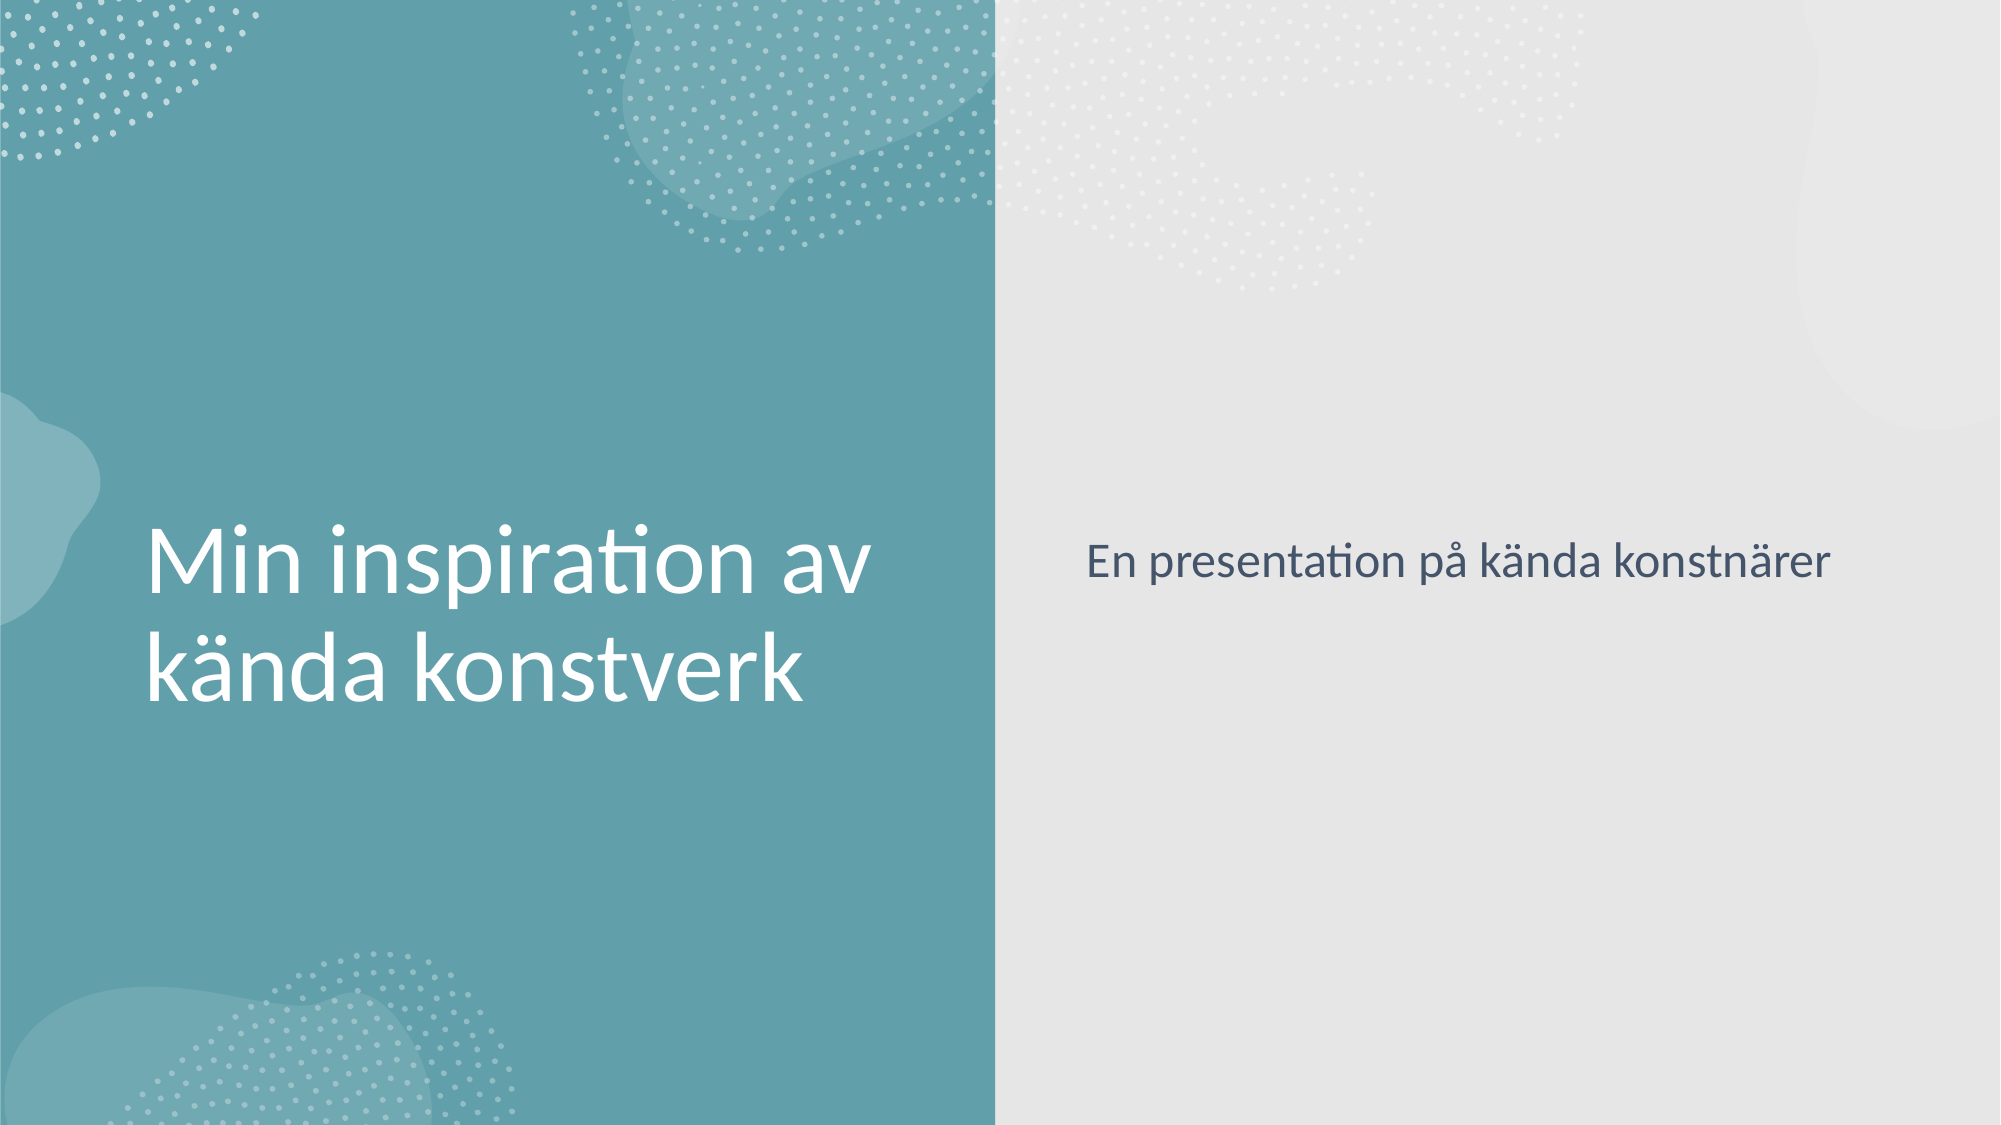

# Min inspiration av kända konstverk
En presentation på kända konstnärer